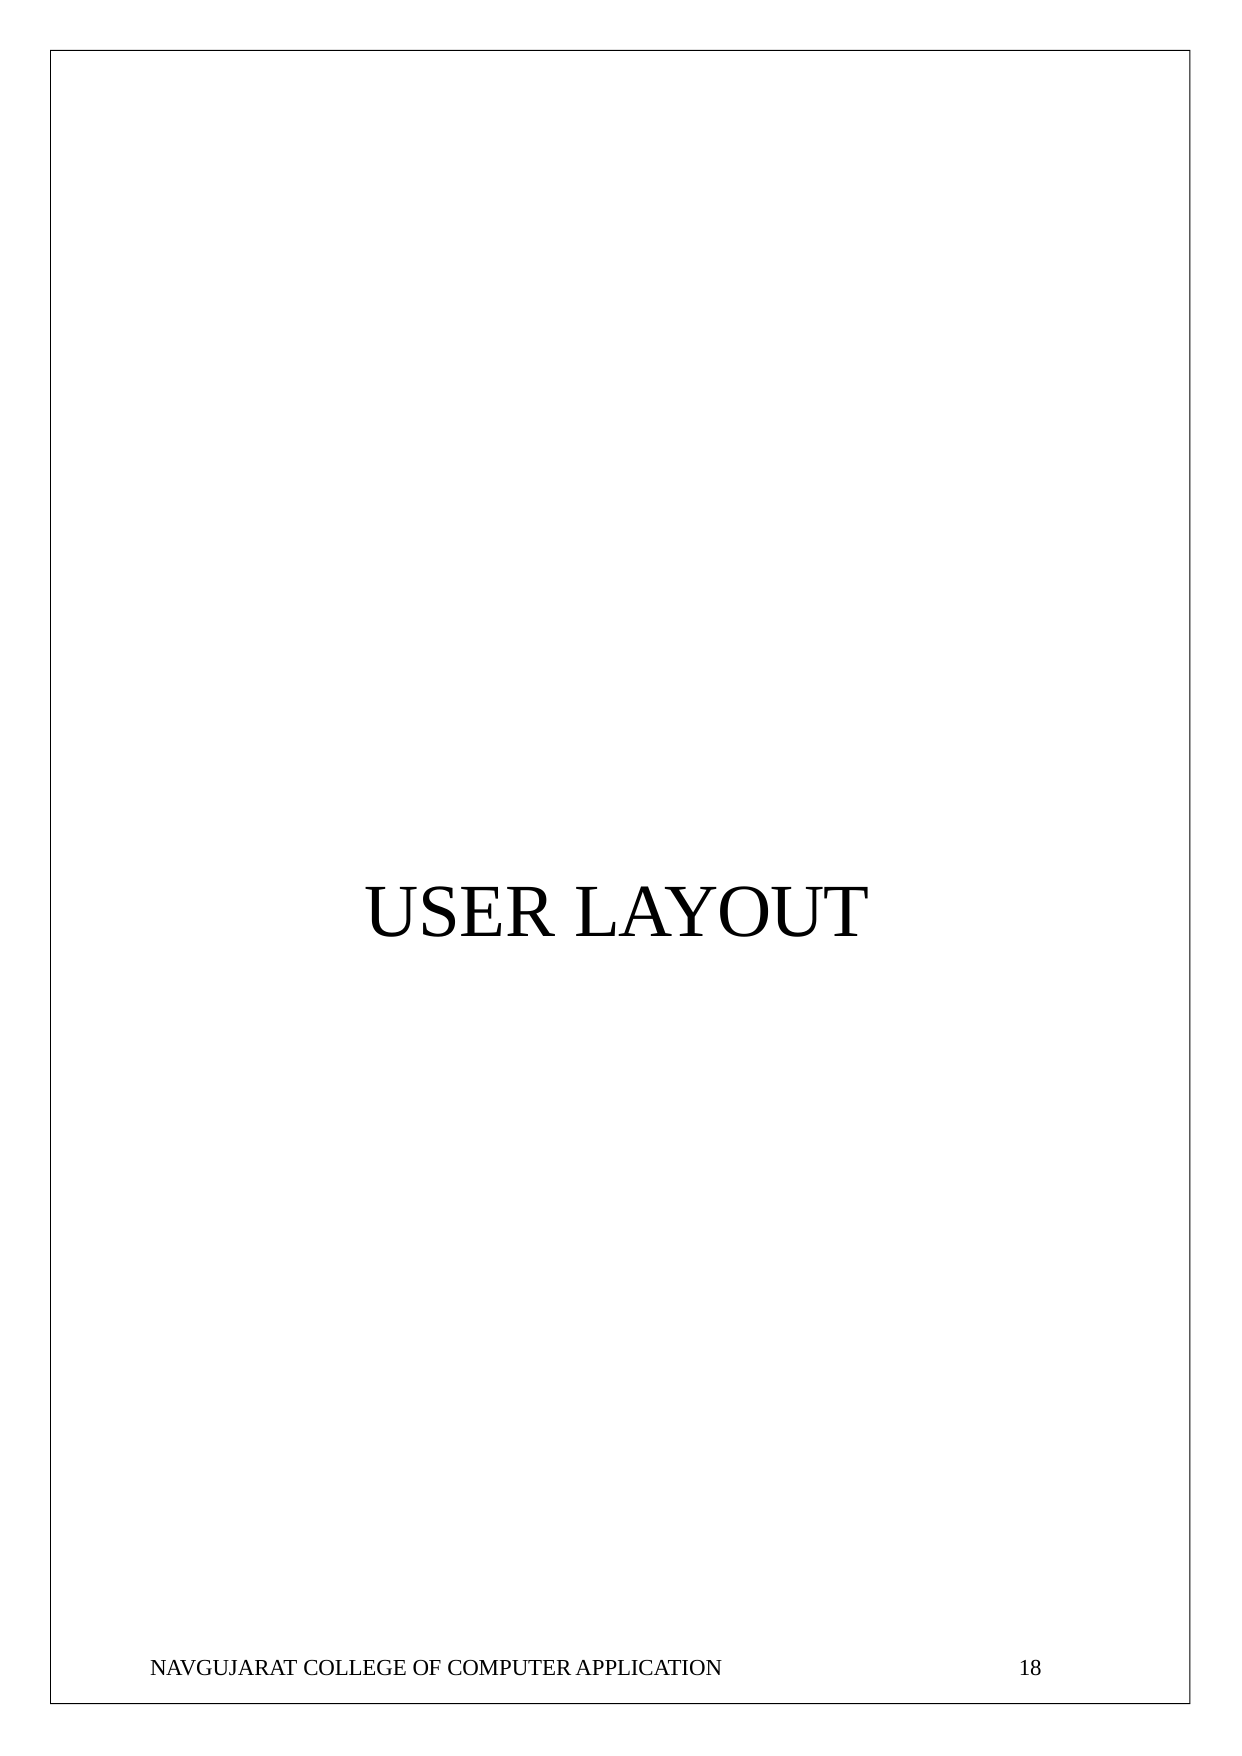

# USER LAYOUT
NAVGUJARAT COLLEGE OF COMPUTER APPLICATION
18